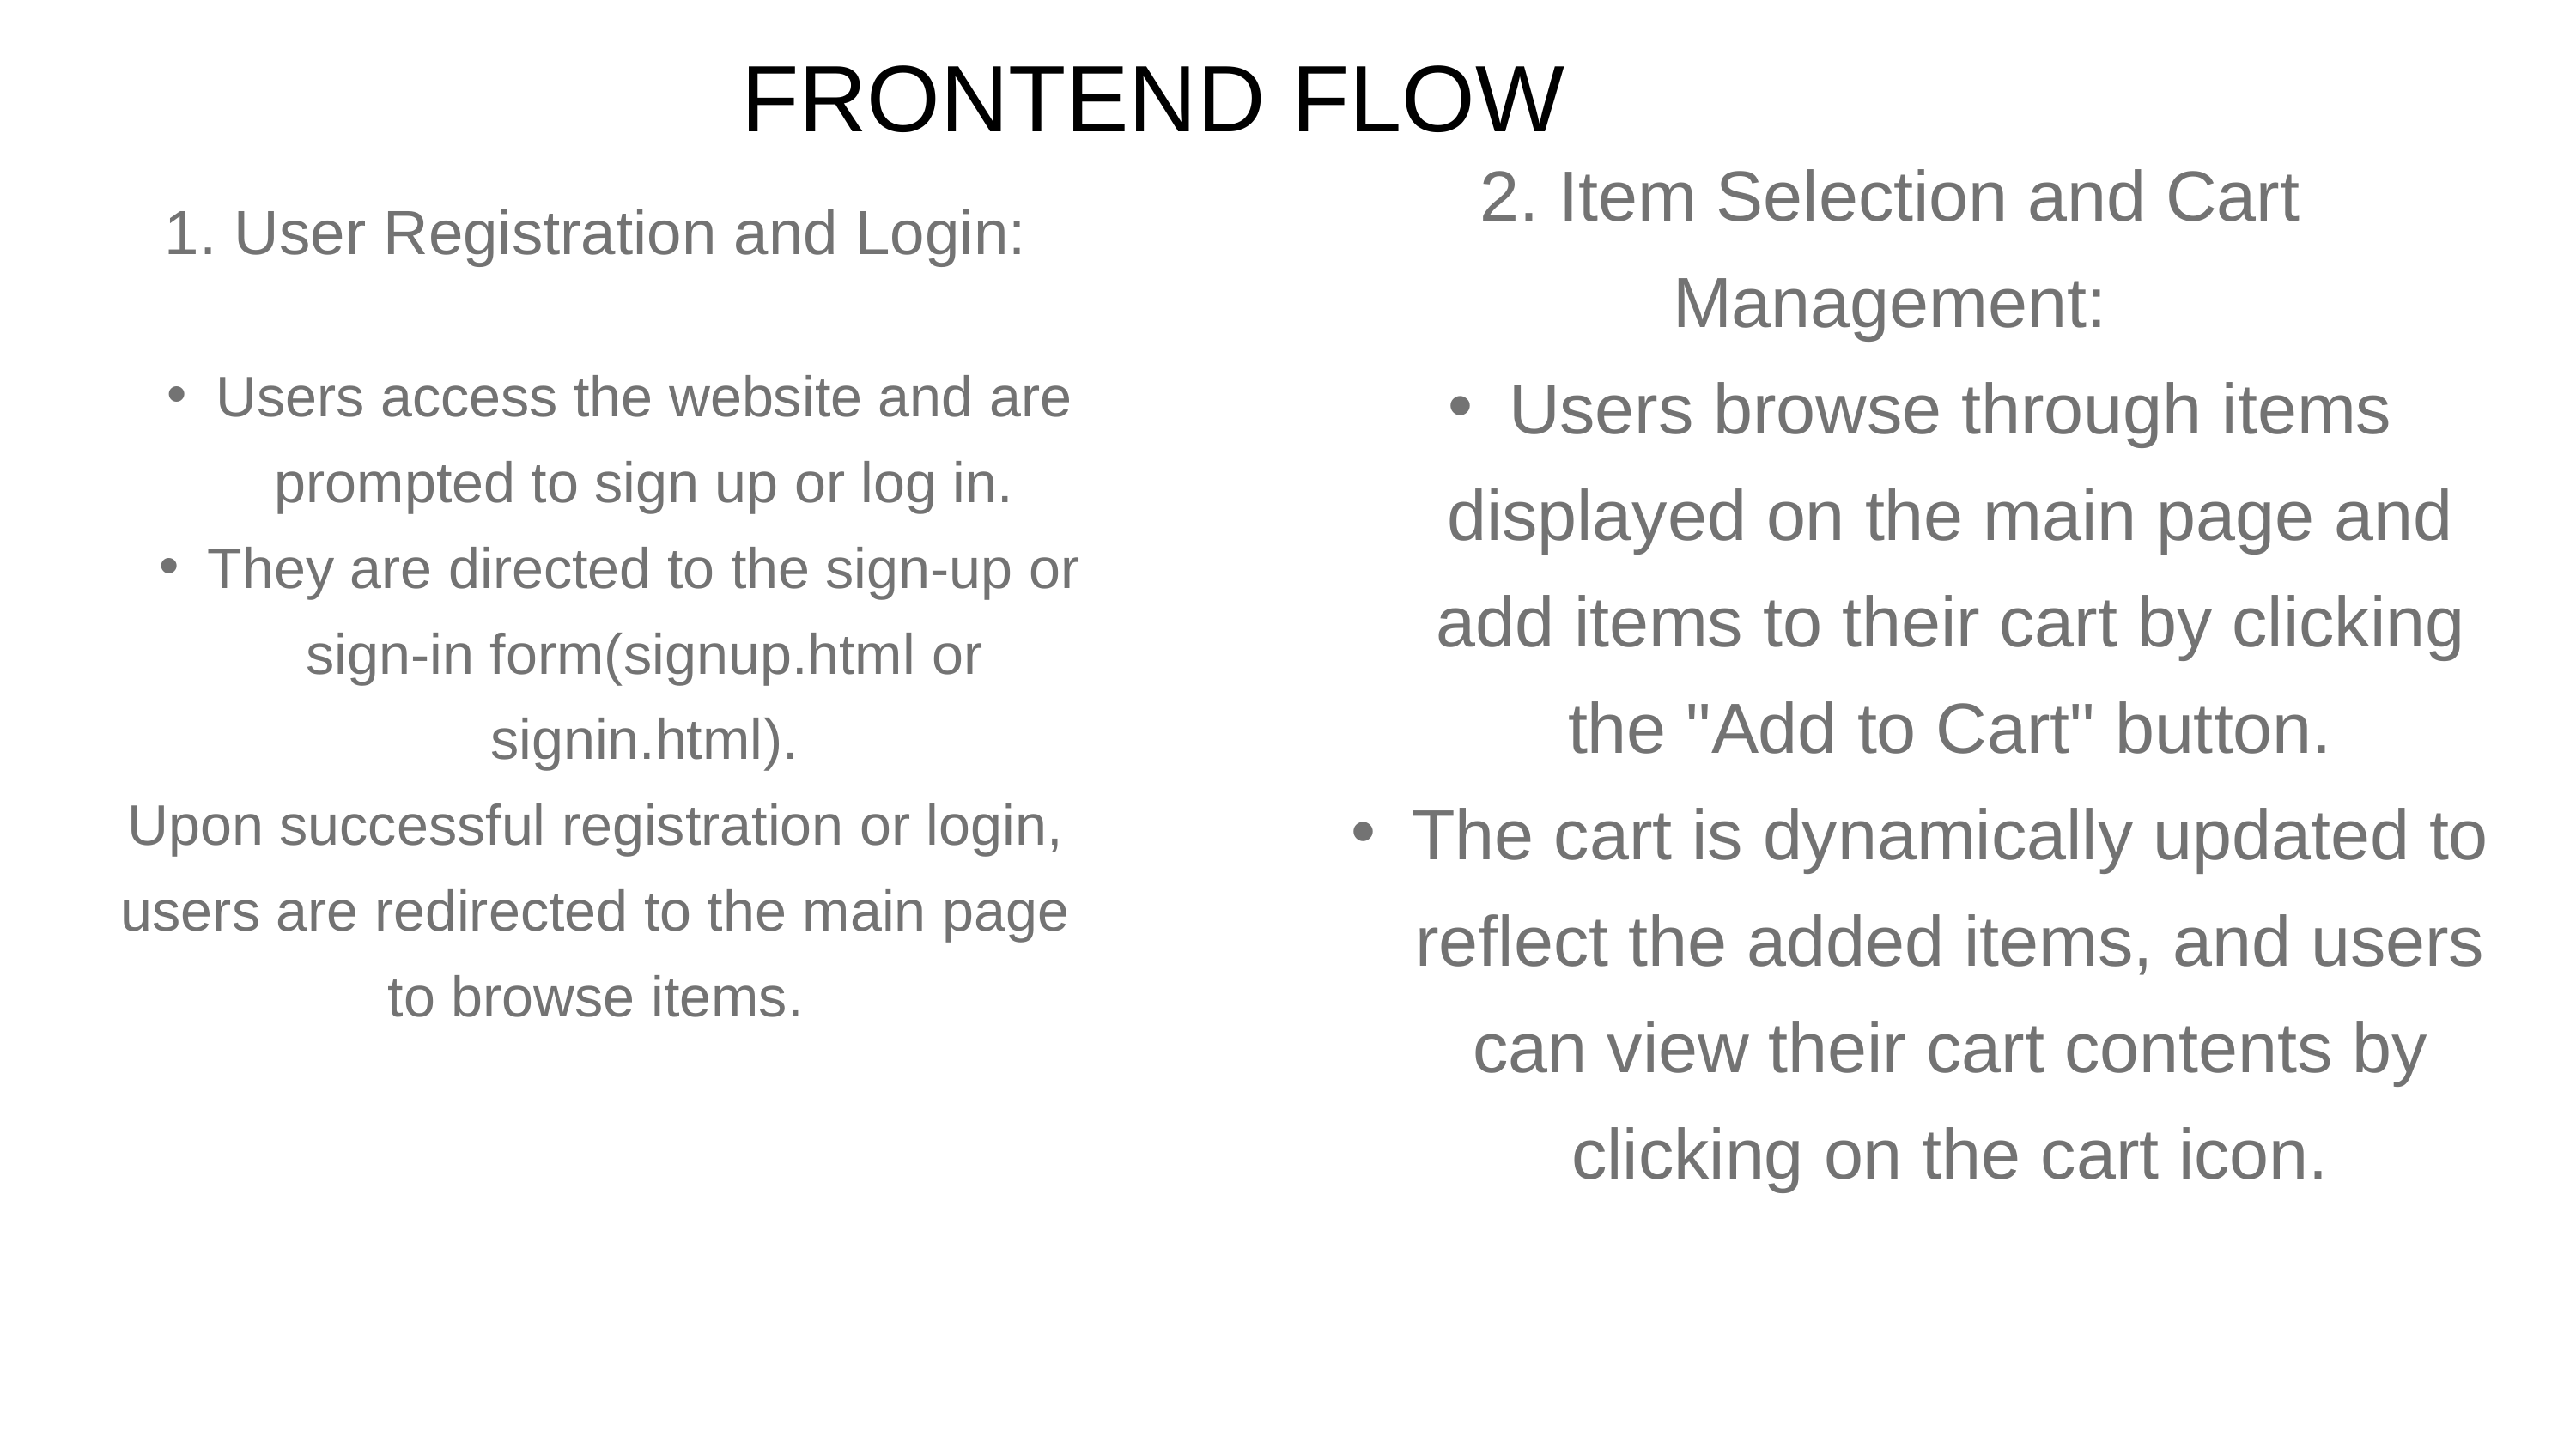

FRONTEND FLOW
2. Item Selection and Cart Management:
Users browse through items displayed on the main page and add items to their cart by clicking the "Add to Cart" button.
The cart is dynamically updated to reflect the added items, and users can view their cart contents by clicking on the cart icon.

1. User Registration and Login:

Users access the website and are prompted to sign up or log in.
They are directed to the sign-up or sign-in form(signup.html or signin.html).
Upon successful registration or login, users are redirected to the main page to browse items.